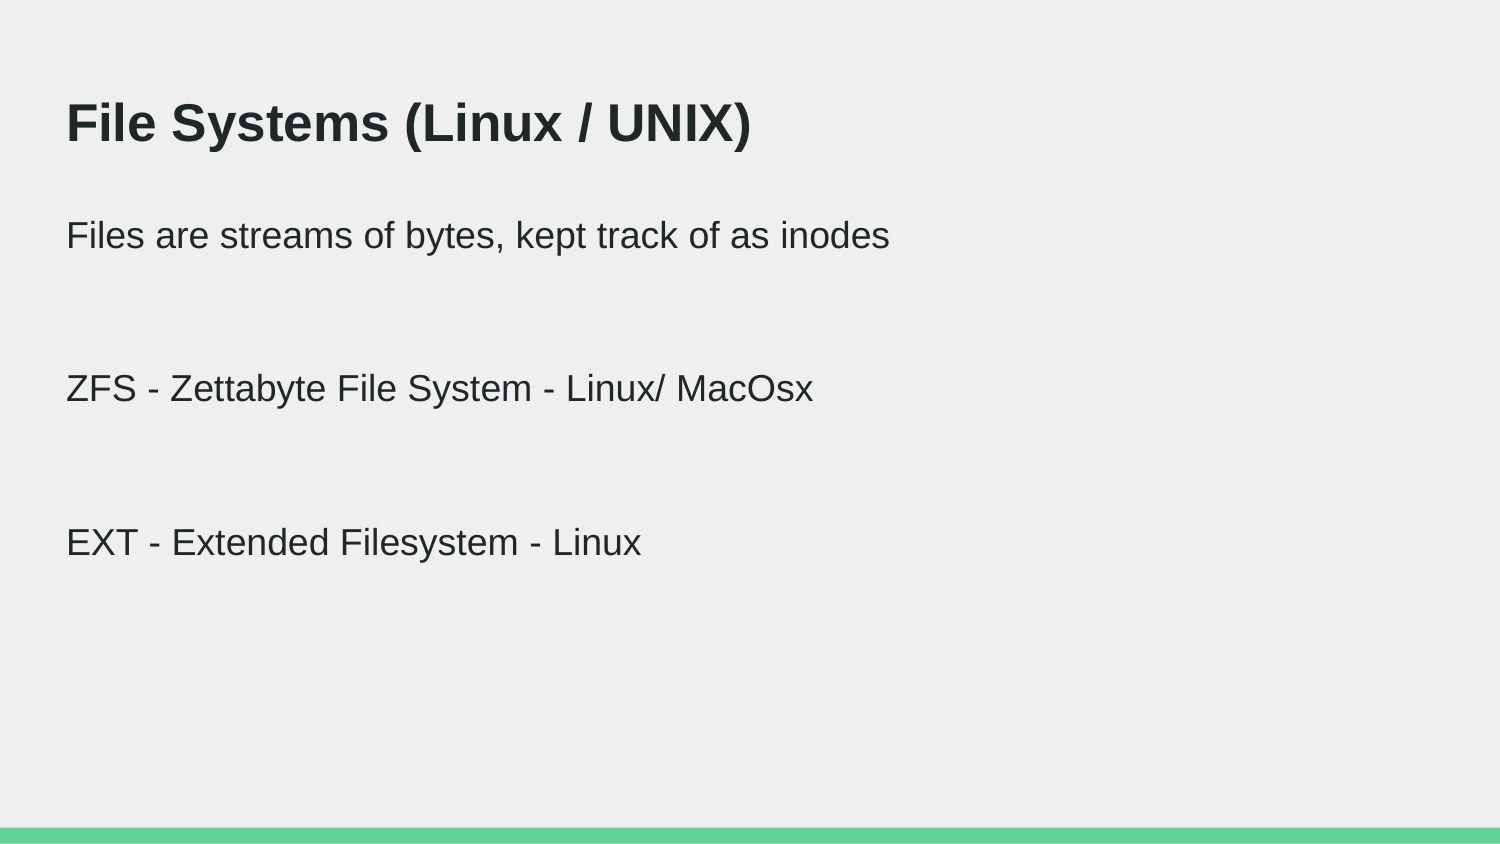

# File Systems (Linux / UNIX)
Files are streams of bytes, kept track of as inodes

ZFS - Zettabyte File System - Linux/ MacOsx

EXT - Extended Filesystem - Linux